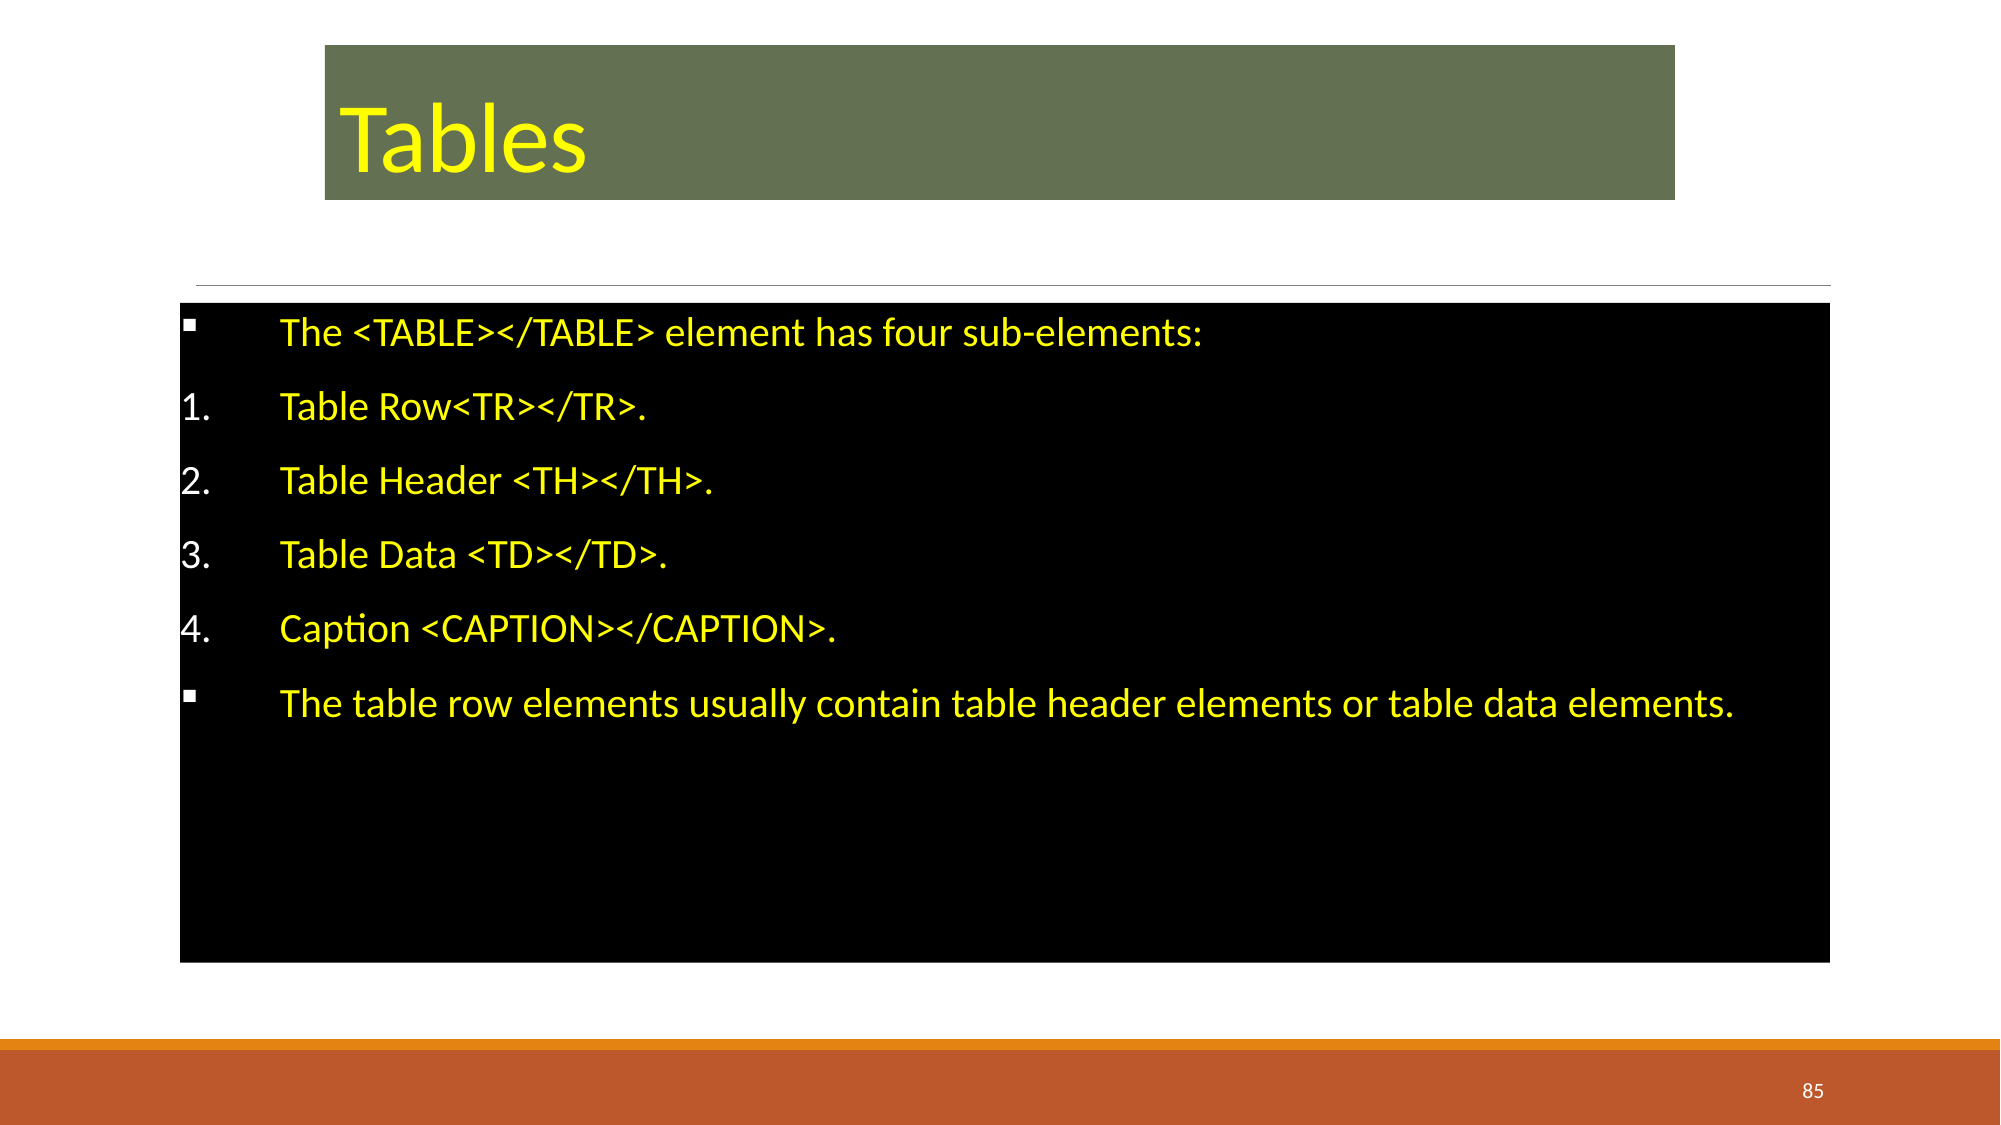

# Tables
The <TABLE></TABLE> element has four sub-elements:
Table Row<TR></TR>.
Table Header <TH></TH>.
Table Data <TD></TD>.
Caption <CAPTION></CAPTION>.
The table row elements usually contain table header elements or table data elements.
85